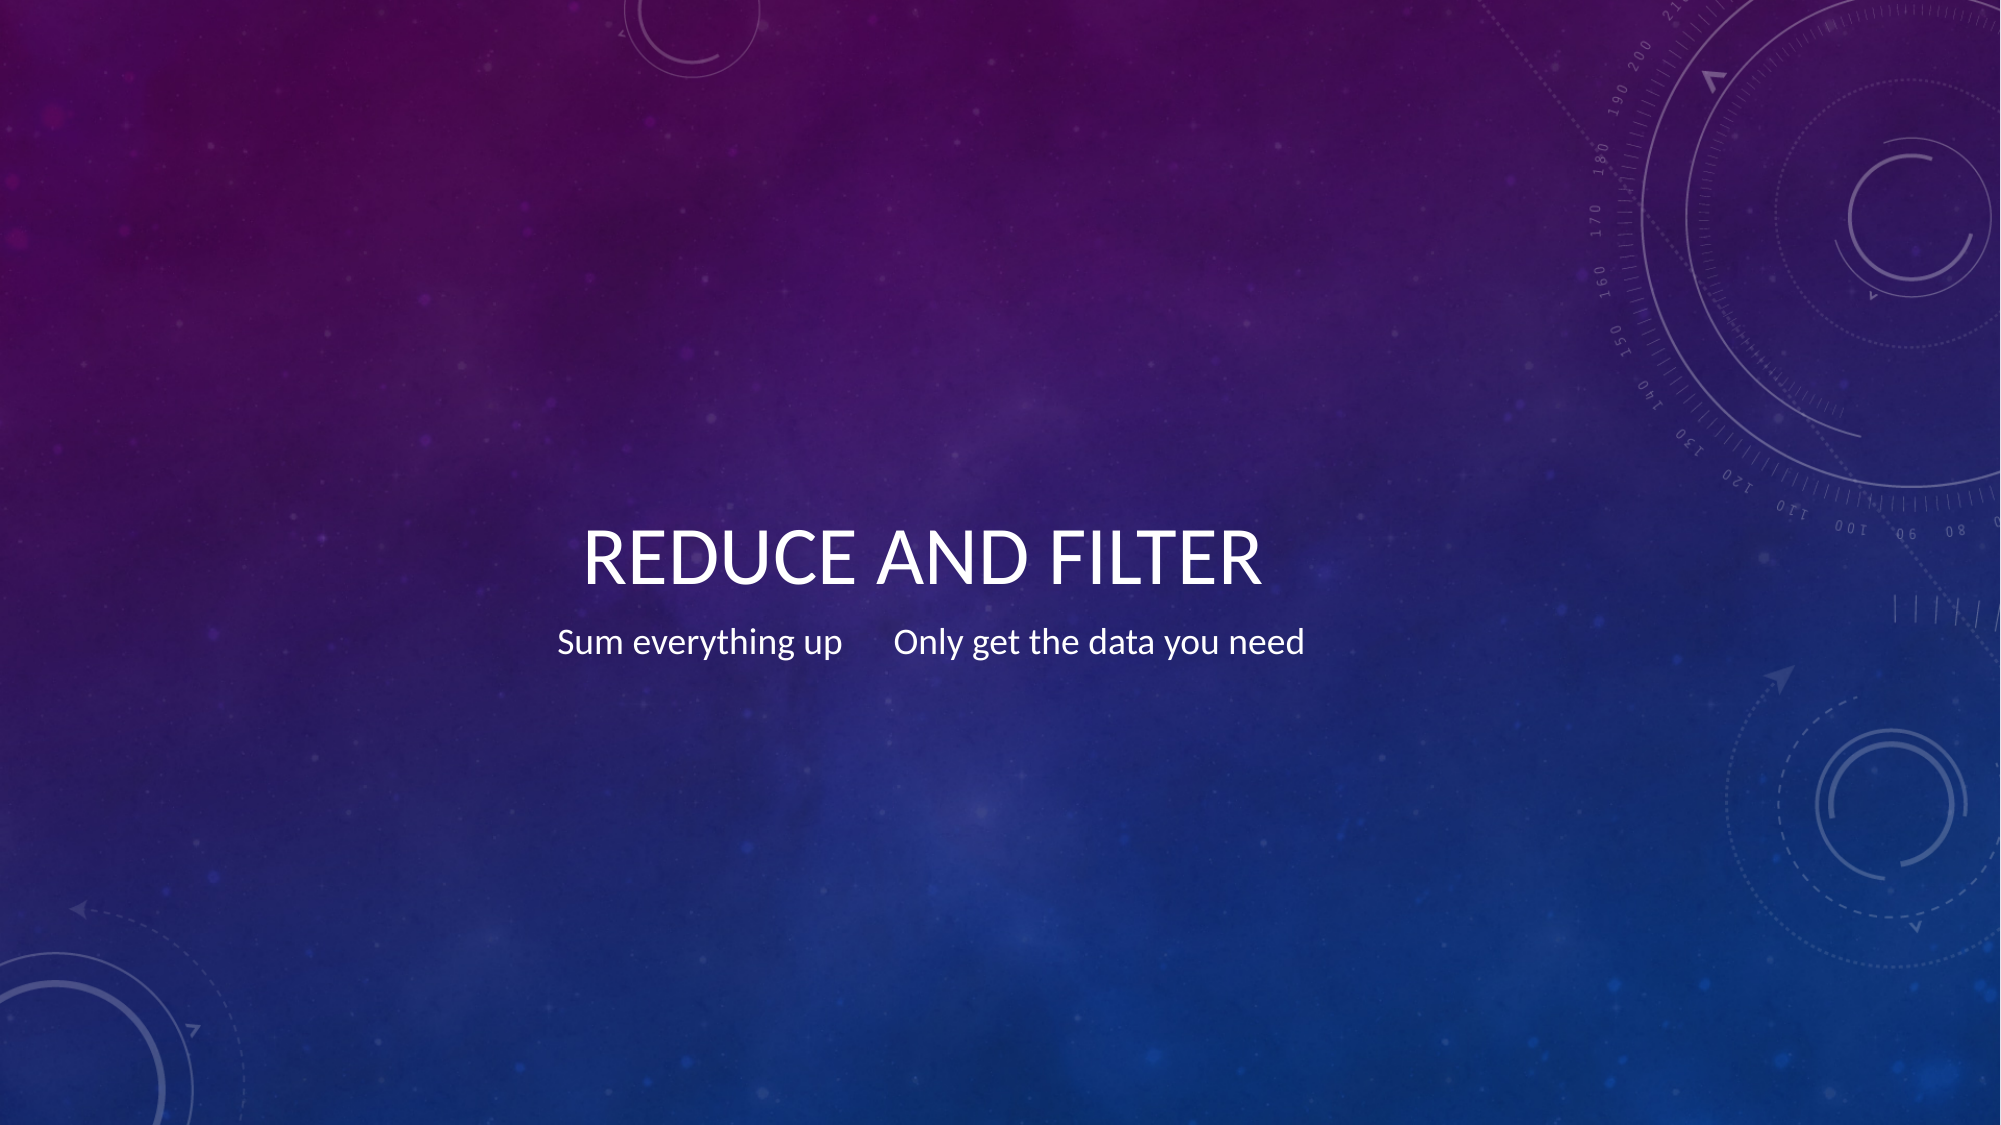

#

REDUCE AND FILTER
Sum everything up      Only get the data you need